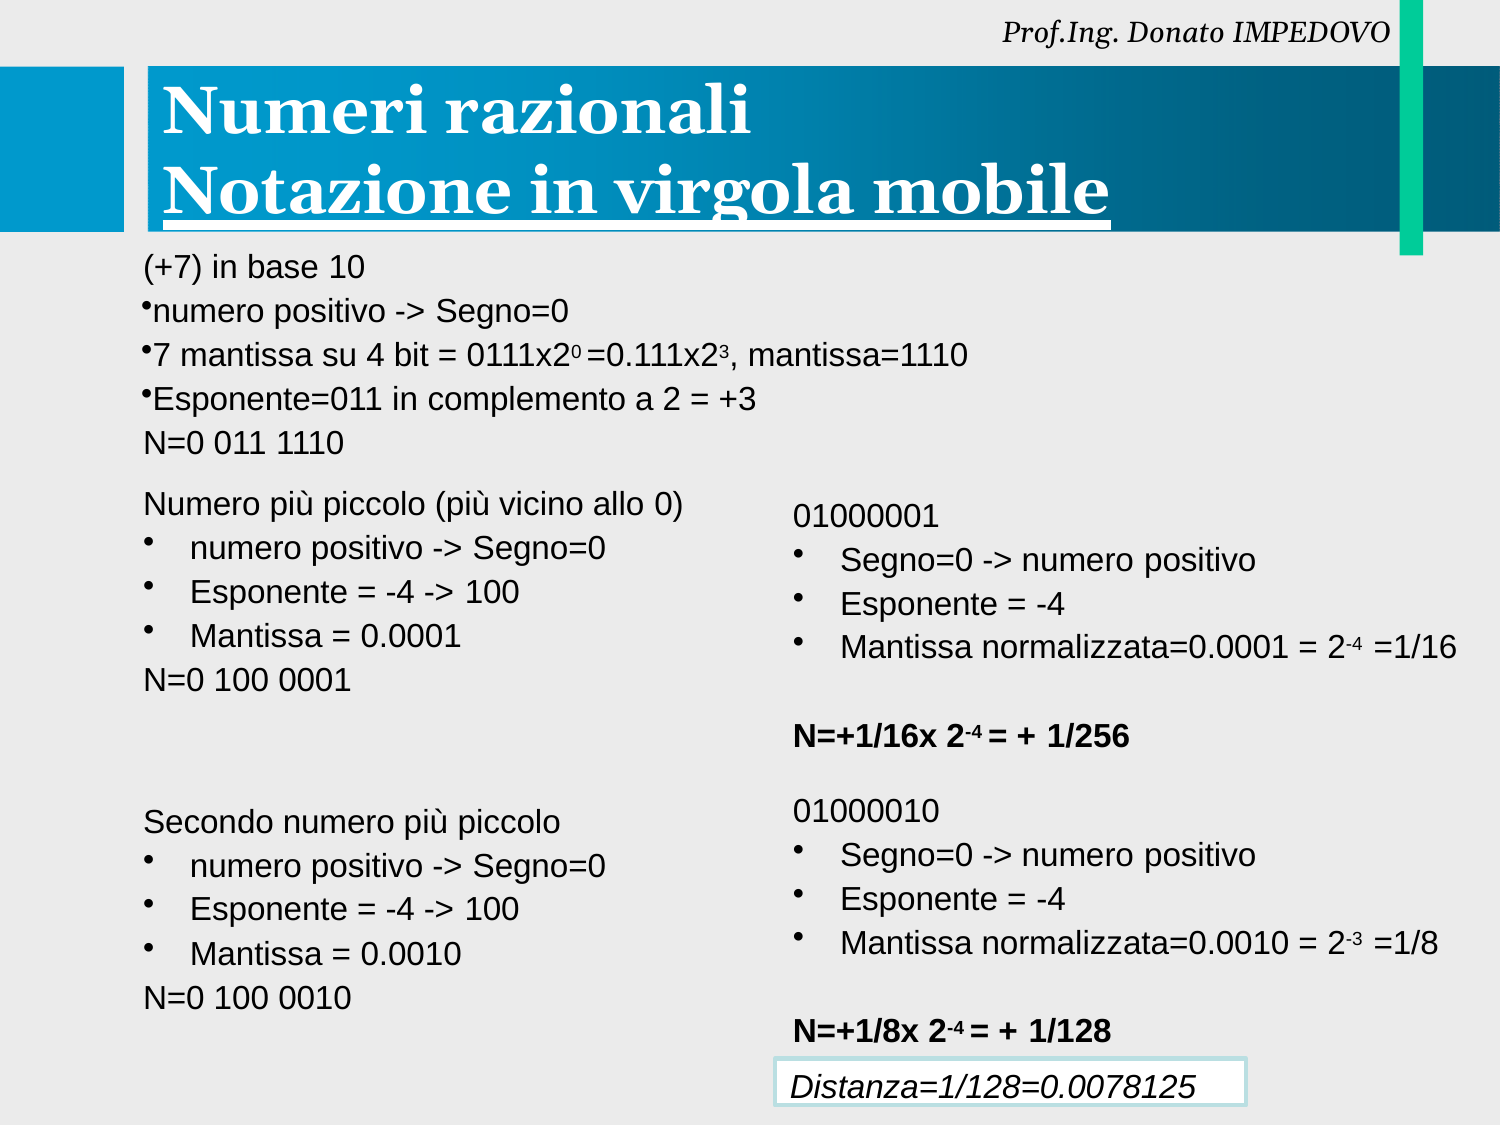

Prof.Ing. Donato IMPEDOVO
# Numeri razionali  Notazione in virgola mobile

(+7) in base 10
numero positivo -> Segno=0
7 mantissa su 4 bit = 0111x20 =0.111x23, mantissa=1110
Esponente=011 in complemento a 2 = +3  N=0 011 1110
Numero più piccolo (più vicino allo 0)
01000001
numero positivo -> Segno=0
Esponente = -4 -> 100
Mantissa = 0.0001
Segno=0 -> numero positivo
Esponente = -4
Mantissa normalizzata=0.0001 = 2-4 =1/16
N=0 100 0001
N=+1/16x 2-4 = + 1/256
01000010
Secondo numero più piccolo
Segno=0 -> numero positivo
Esponente = -4
Mantissa normalizzata=0.0010 = 2-3 =1/8
numero positivo -> Segno=0
Esponente = -4 -> 100
Mantissa = 0.0010
N=0 100 0010
N=+1/8x 2-4 = + 1/128
Distanza=1/128=0.0078125